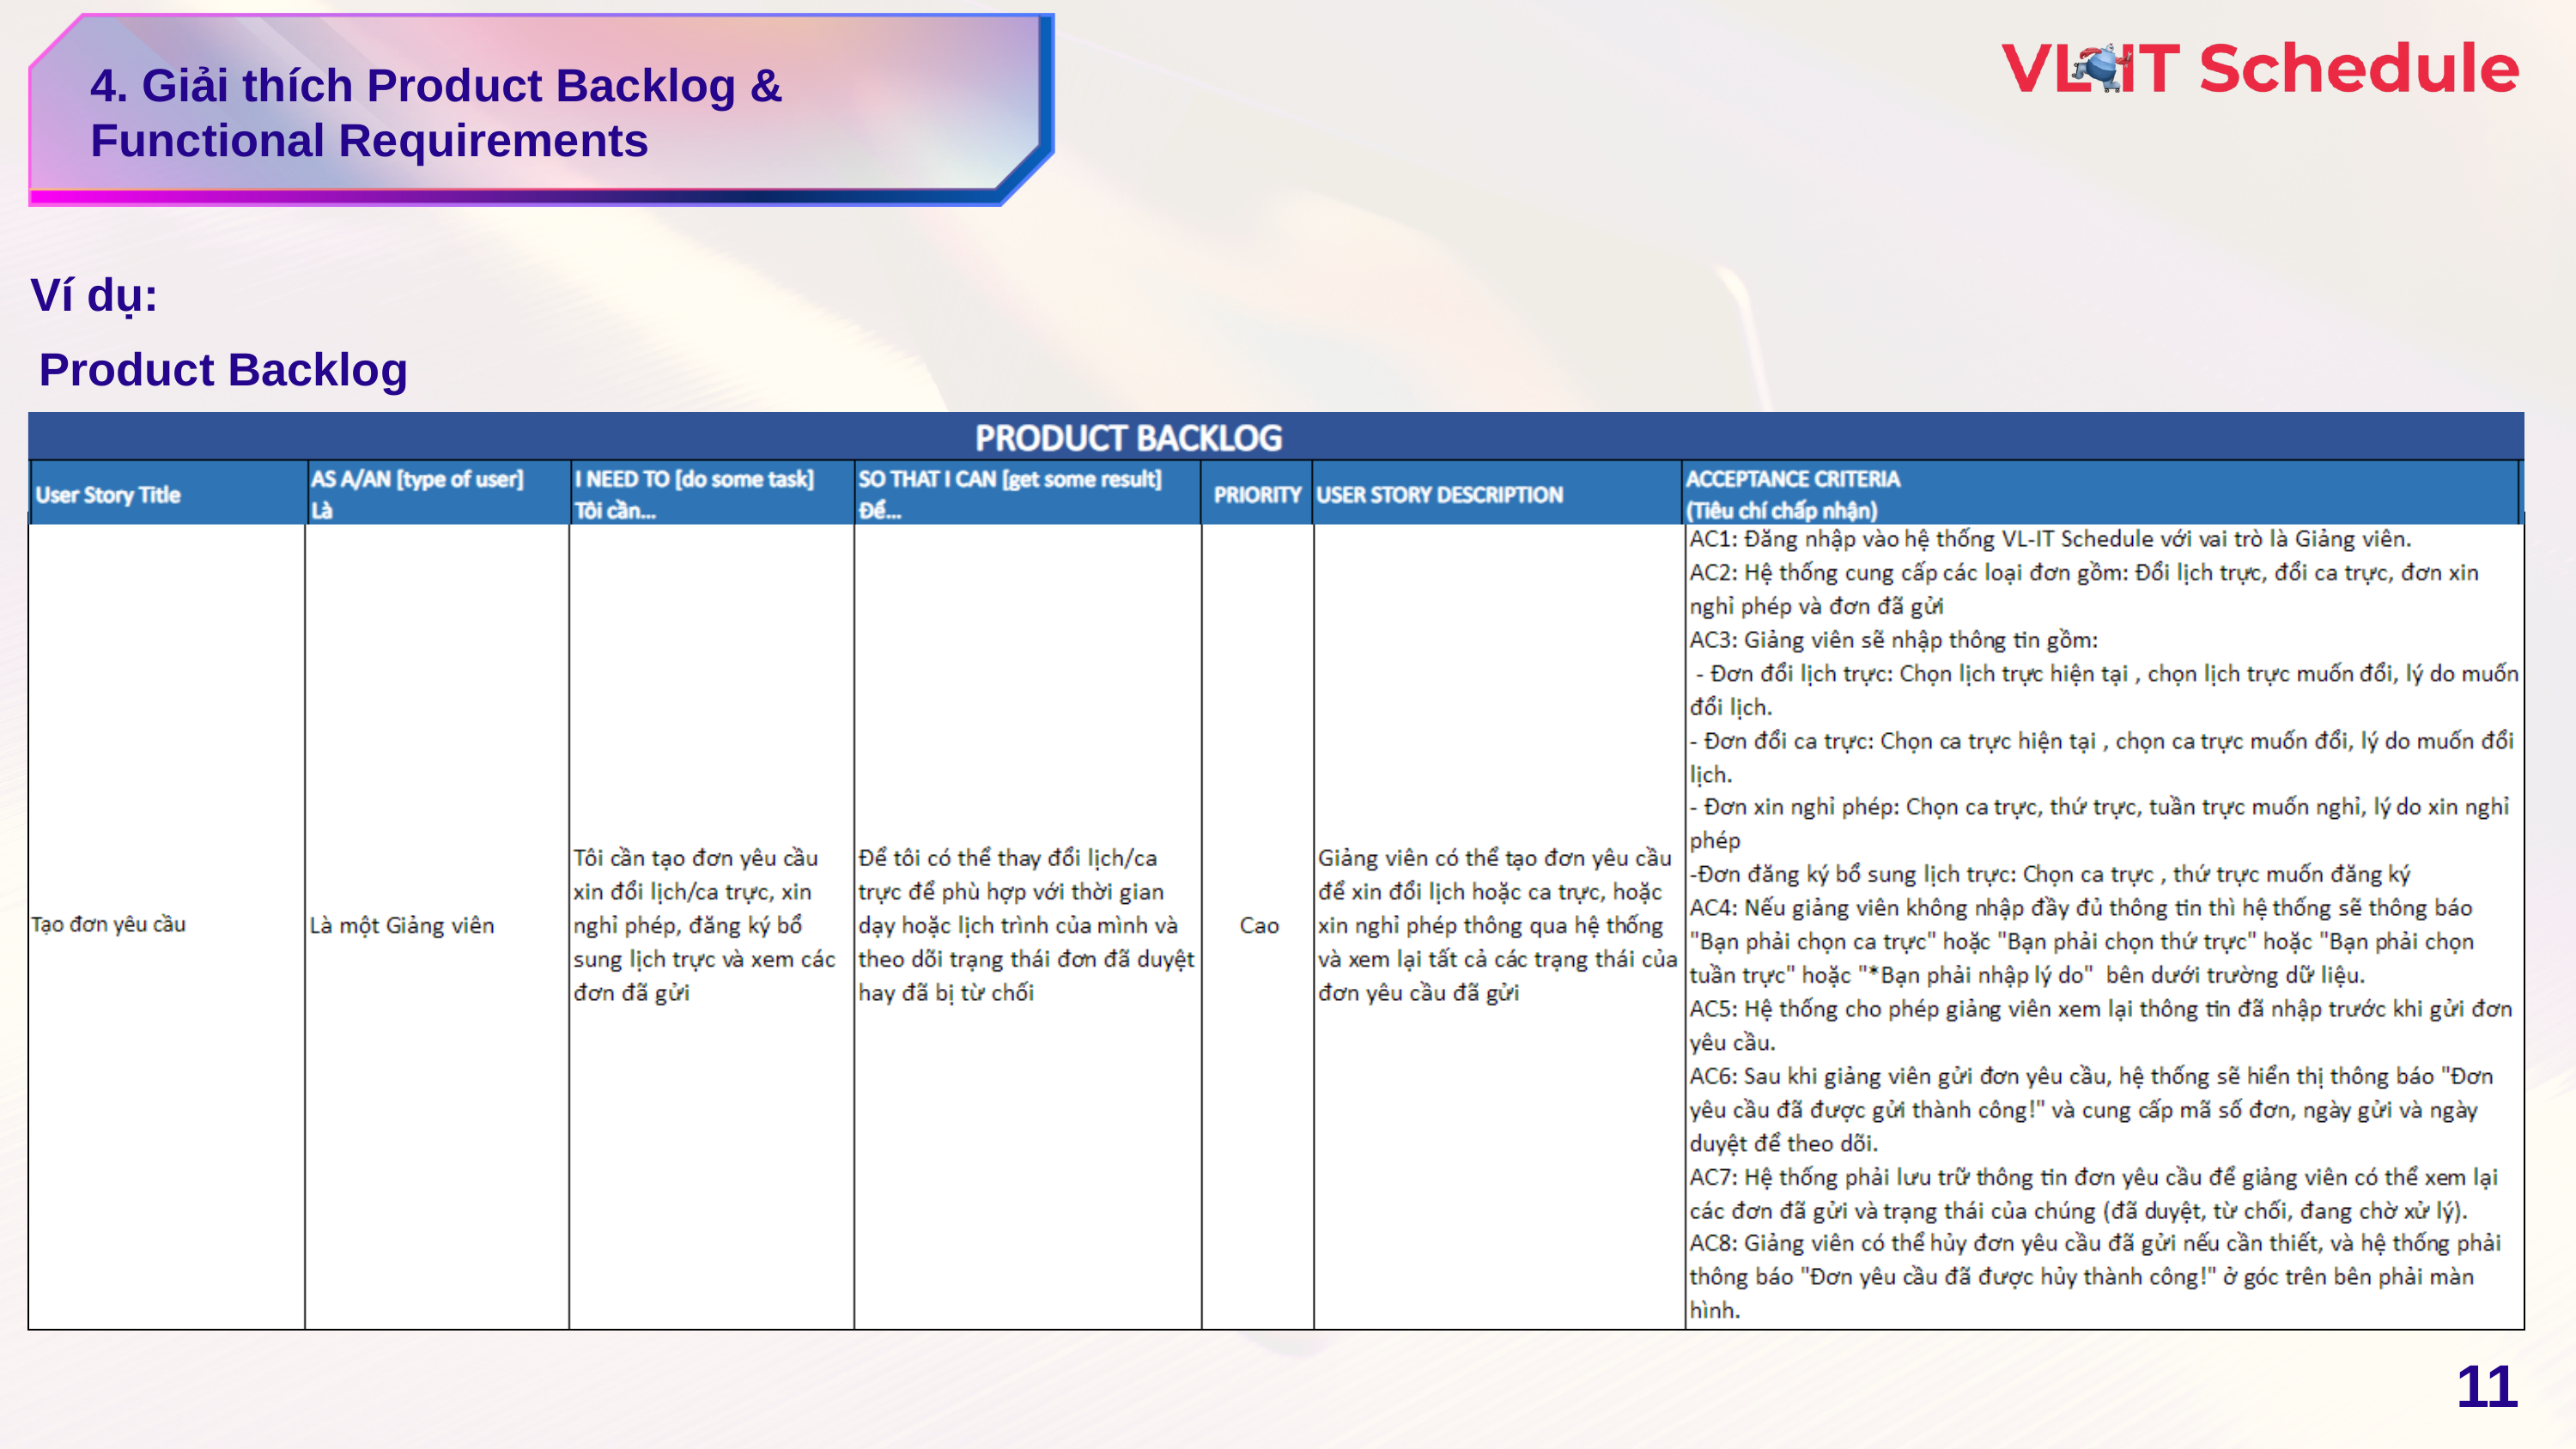

4. Giải thích Product Backlog &
Functional Requirements

Ví dụ:
Product Backlog

11